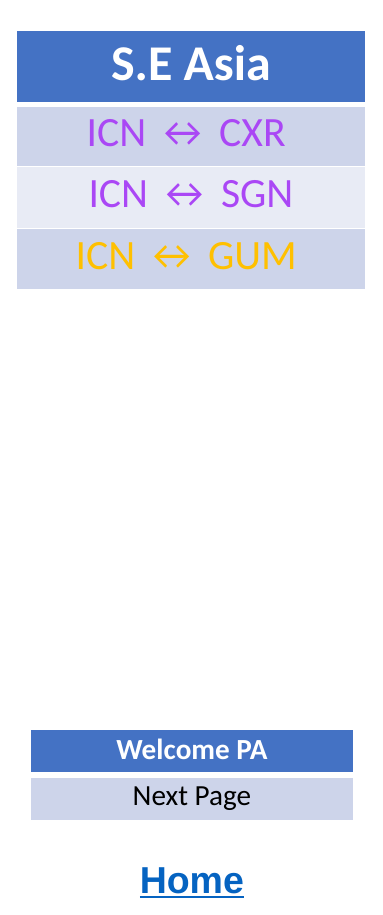

| S.E Asia |
| --- |
| ICN ↔️ CXR |
| ICN ↔️ SGN |
| ICN ↔️ GUM |
| Welcome PA |
| --- |
| Next Page |
Home